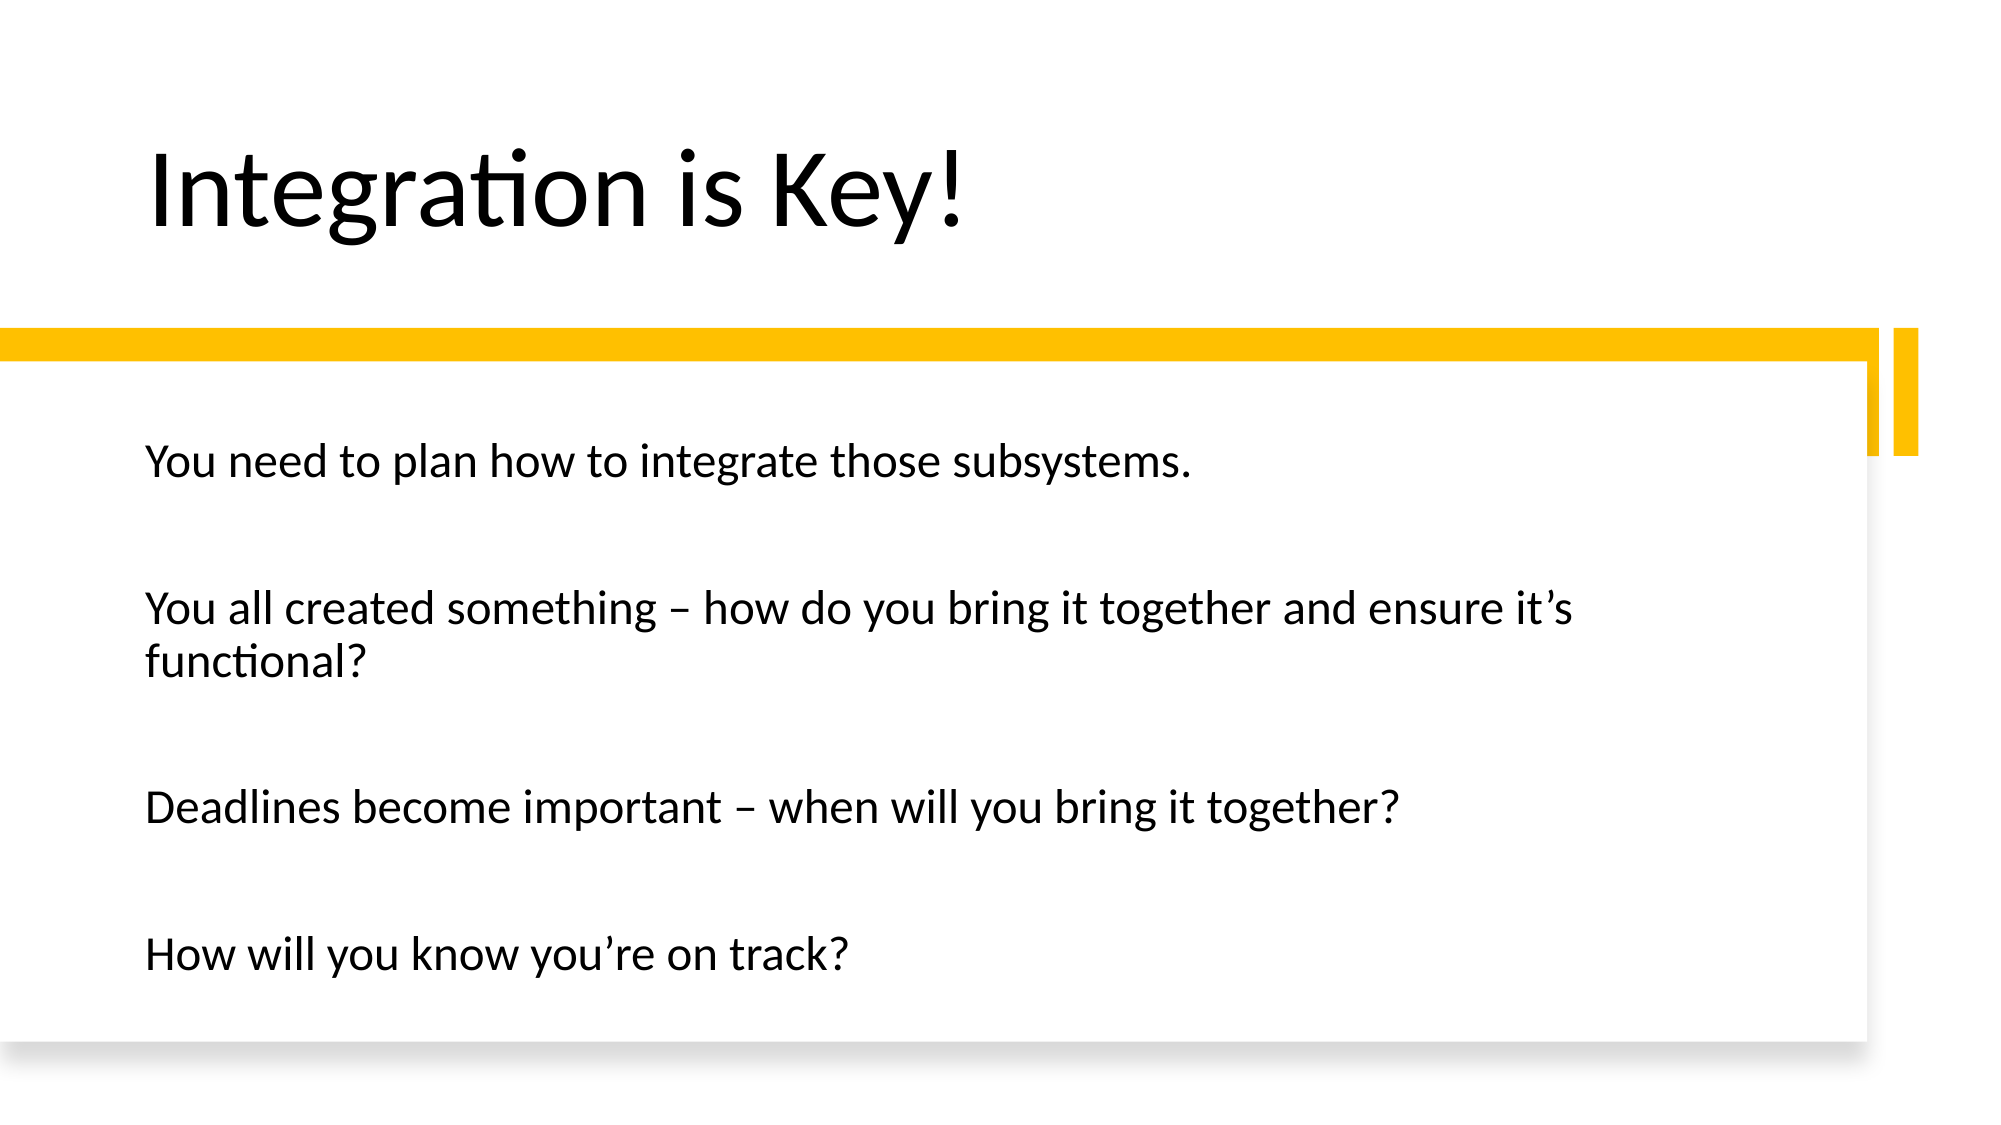

# Integration is Key!

You need to plan how to integrate those subsystems.

You all created something – how do you bring it together and ensure it’s functional?

Deadlines become important – when will you bring it together?

How will you know you’re on track?